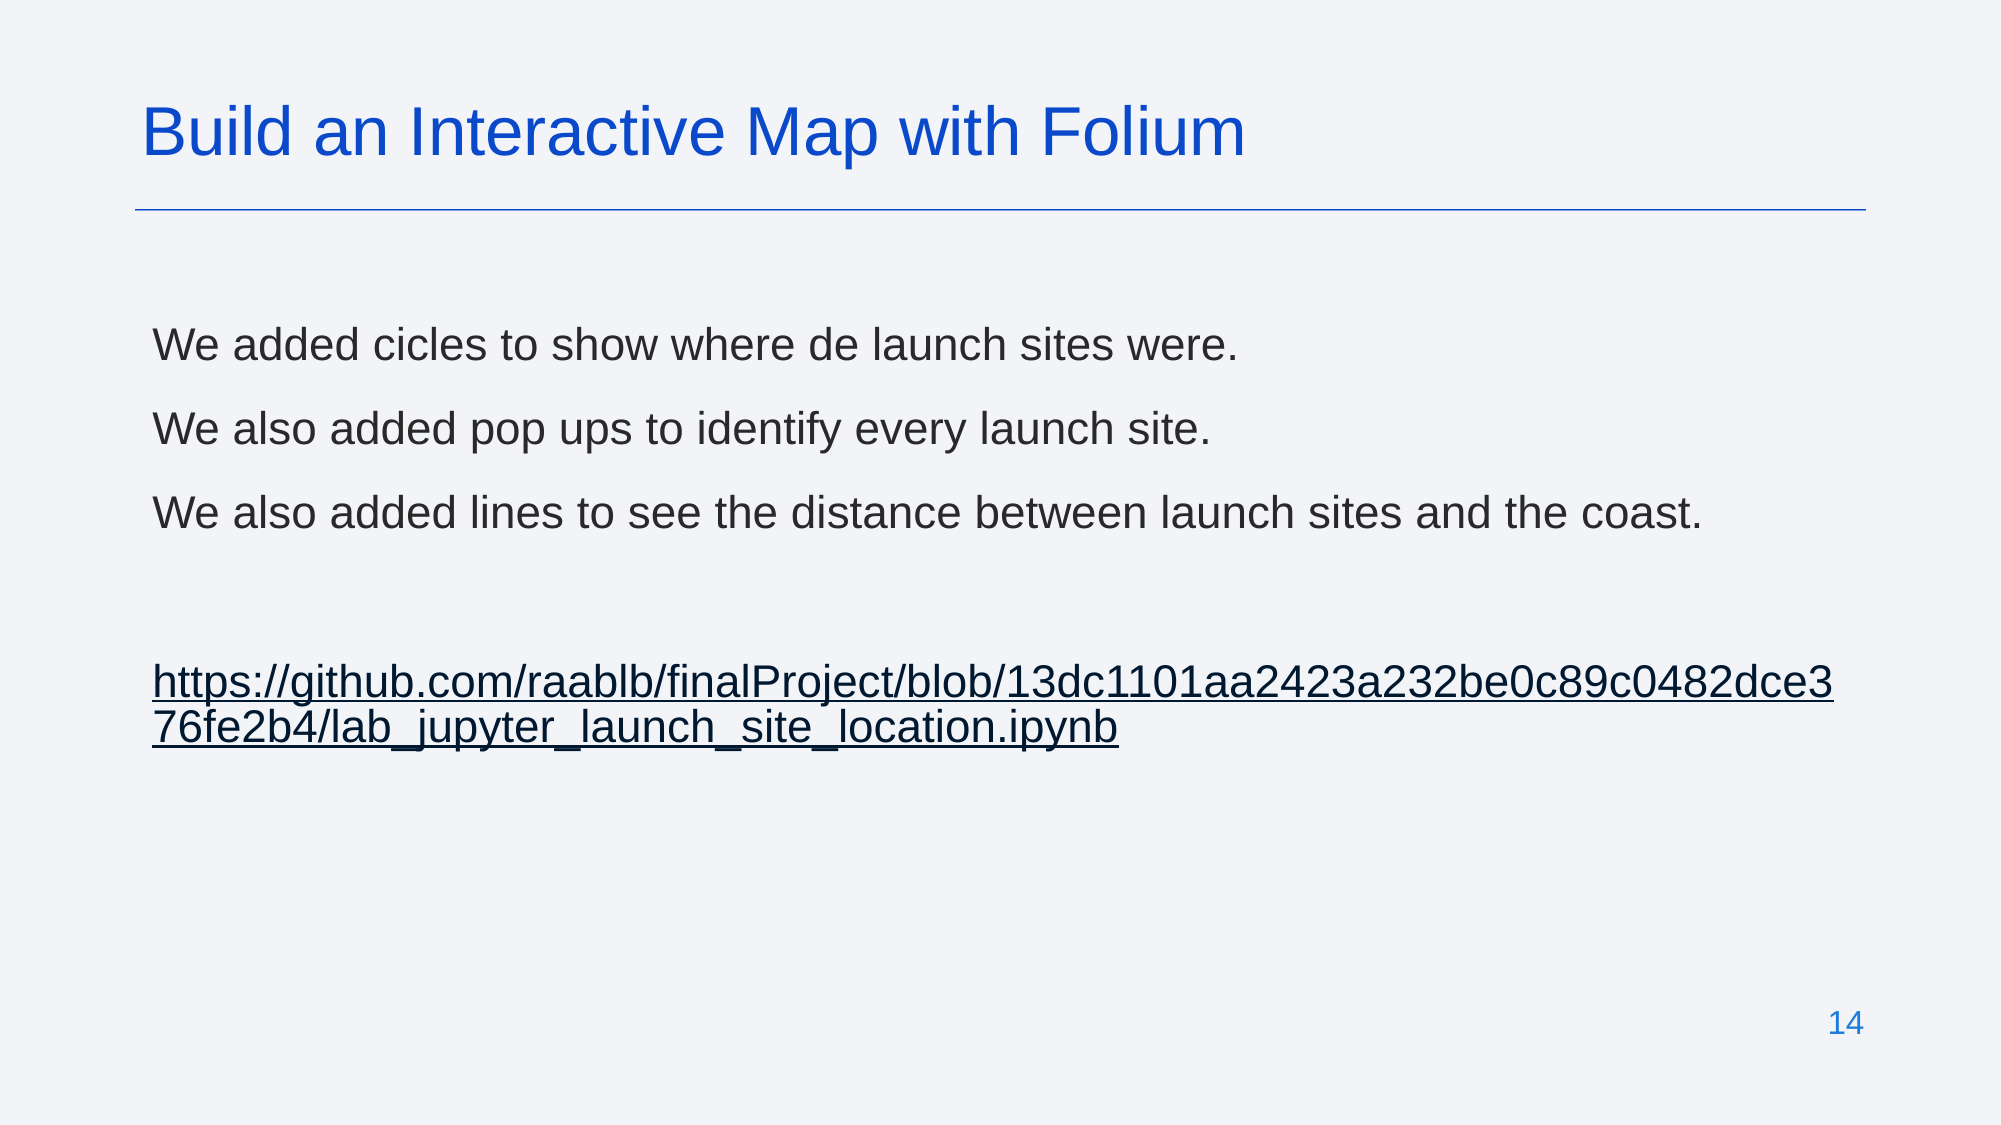

Build an Interactive Map with Folium
We added cicles to show where de launch sites were.
We also added pop ups to identify every launch site.
We also added lines to see the distance between launch sites and the coast.

https://github.com/raablb/finalProject/blob/13dc1101aa2423a232be0c89c0482dce376fe2b4/lab_jupyter_launch_site_location.ipynb

14